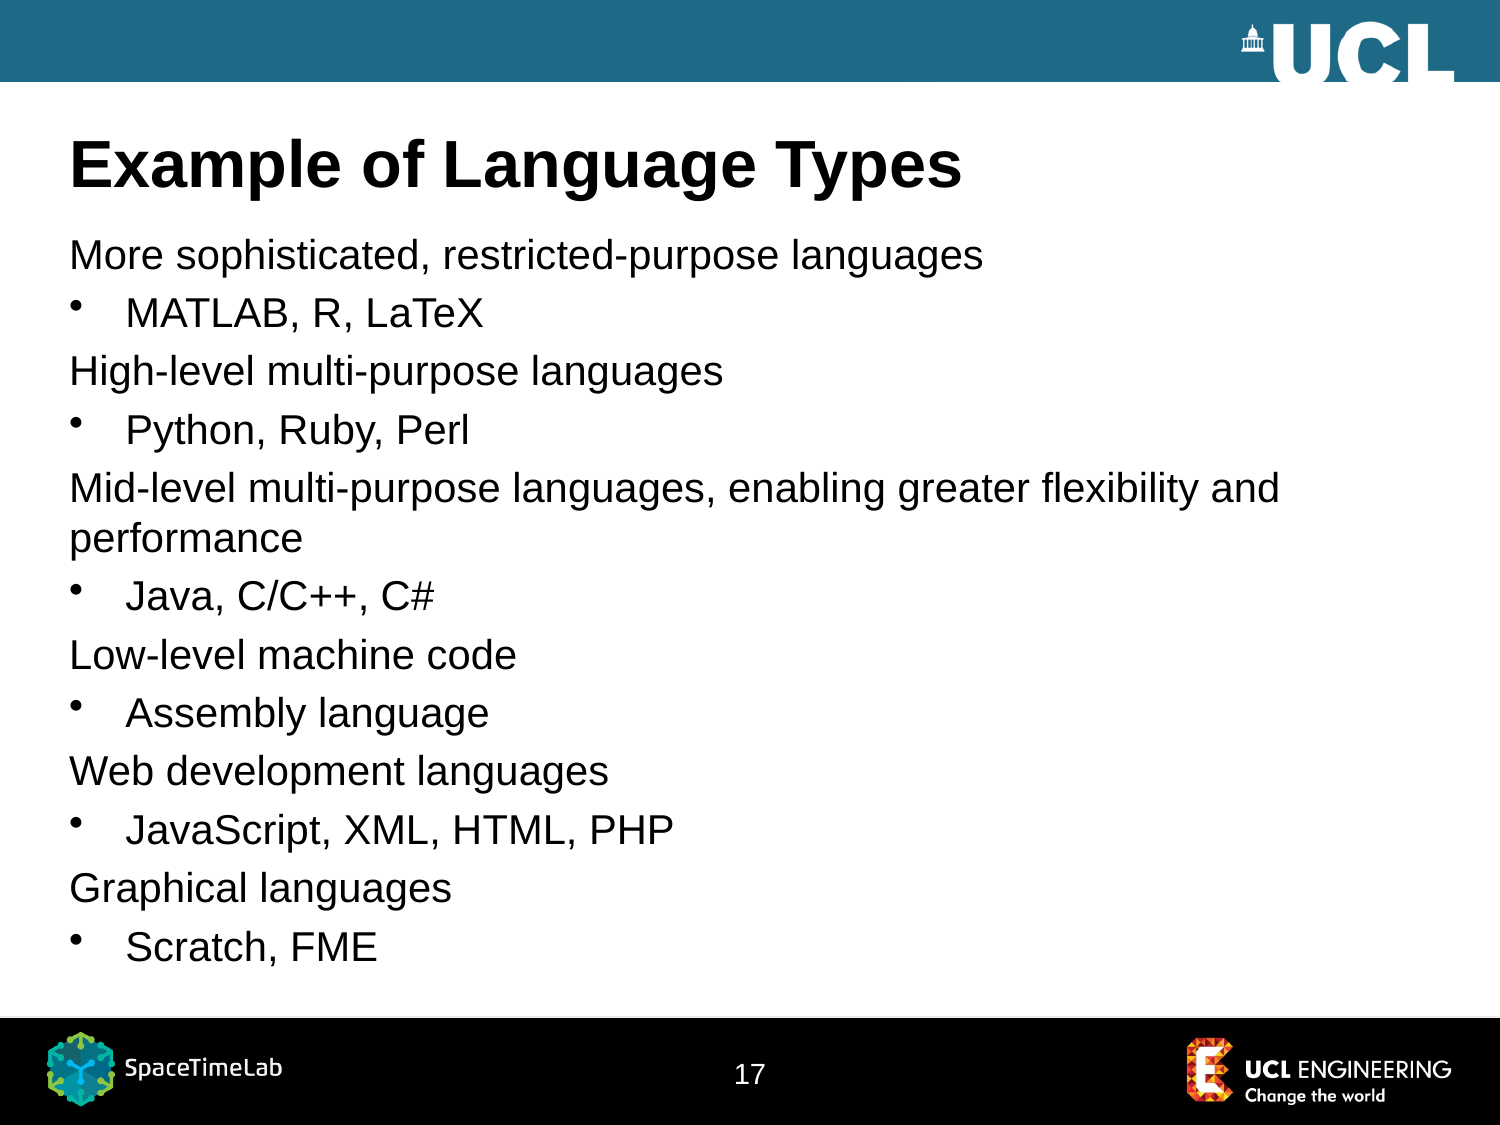

# Example of Language Types
More sophisticated, restricted-purpose languages
MATLAB, R, LaTeX
High-level multi-purpose languages
Python, Ruby, Perl
Mid-level multi-purpose languages, enabling greater flexibility and performance
Java, C/C++, C#
Low-level machine code
Assembly language
Web development languages
JavaScript, XML, HTML, PHP
Graphical languages
Scratch, FME

18